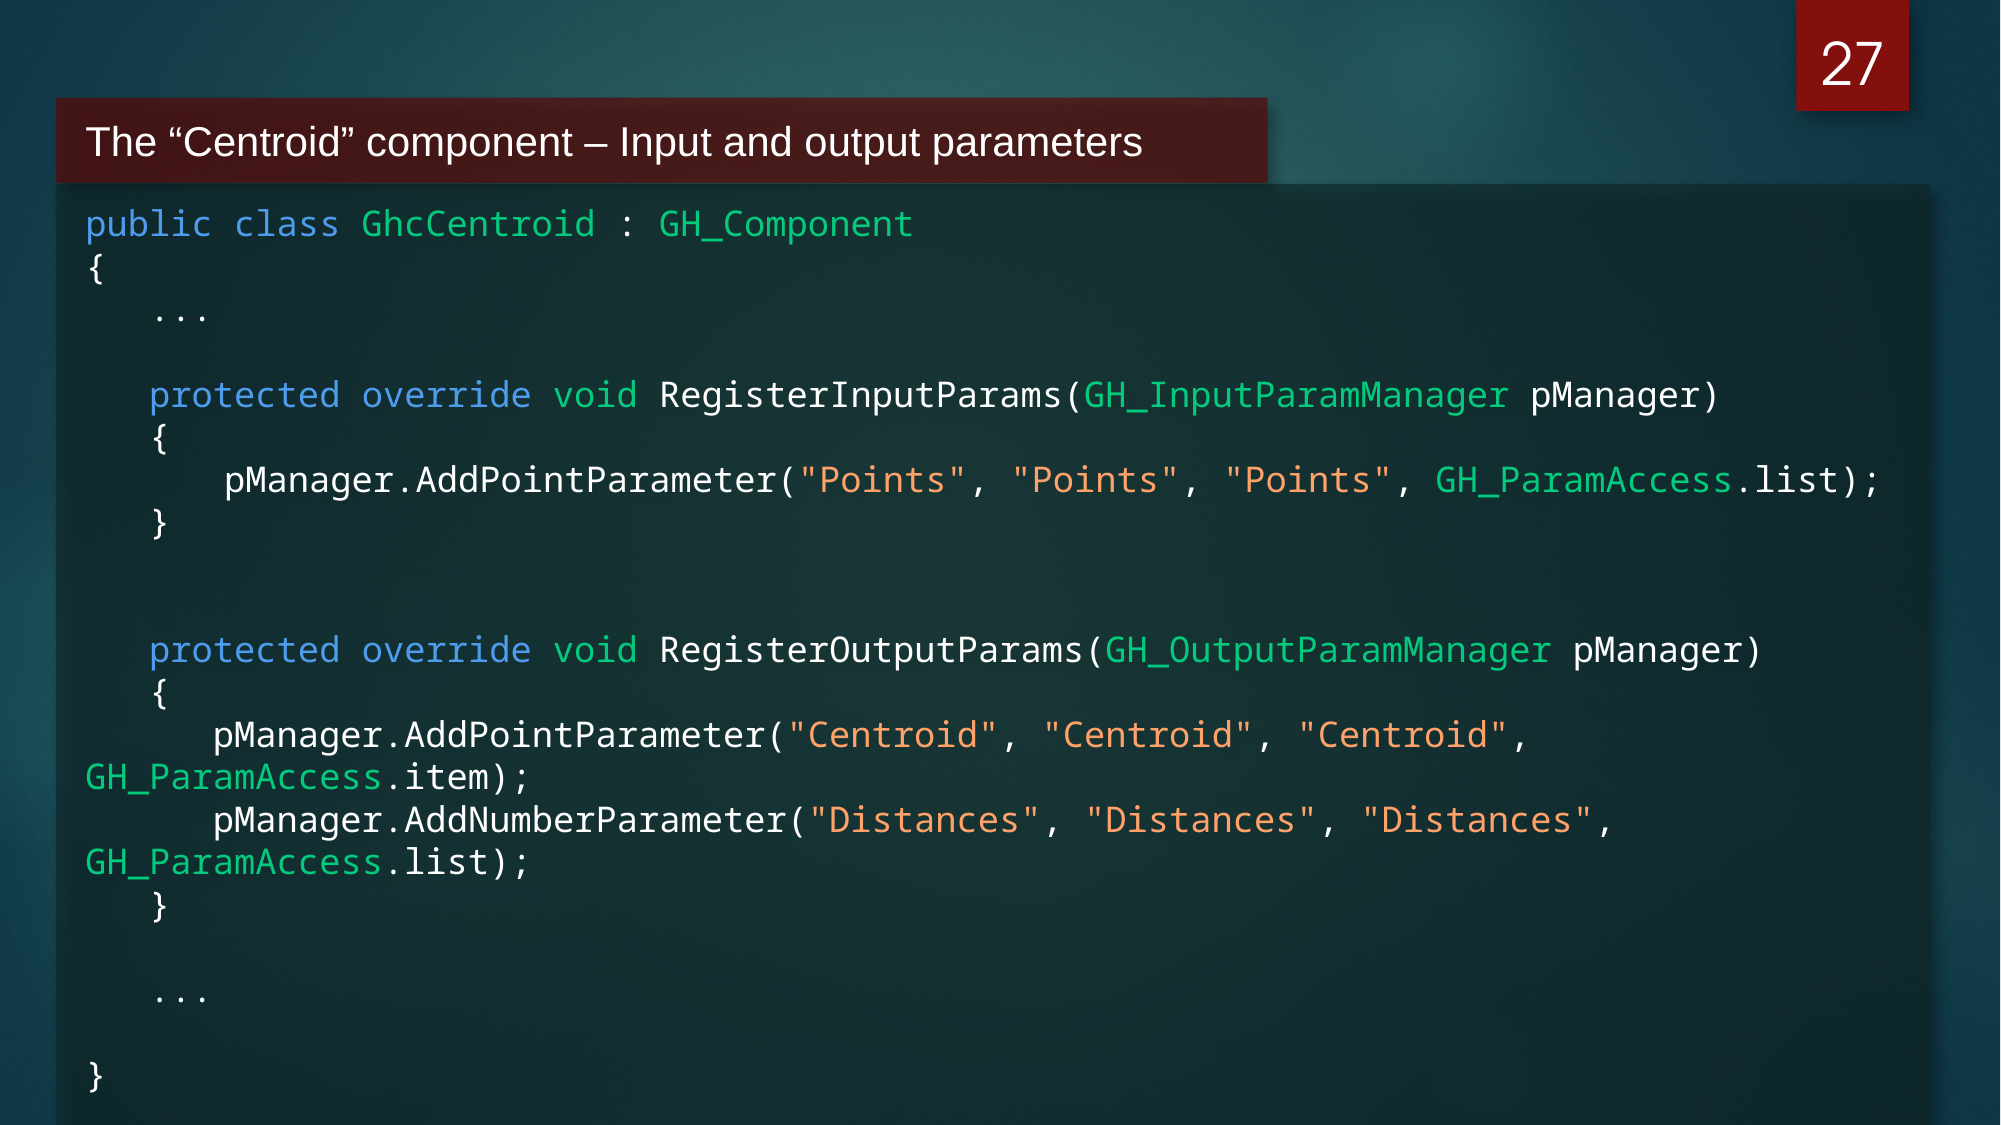

27
The “Centroid” component – Input and output parameters
public class GhcCentroid : GH_Component
{
   ...

   protected override void RegisterInputParams(GH_InputParamManager pManager)
   {
   pManager.AddPointParameter("Points", "Points", "Points", GH_ParamAccess.list);
   }

   protected override void RegisterOutputParams(GH_OutputParamManager pManager)
   {
      pManager.AddPointParameter("Centroid", "Centroid", "Centroid", GH_ParamAccess.item);
      pManager.AddNumberParameter("Distances", "Distances", "Distances", GH_ParamAccess.list);
   }

   ...

}